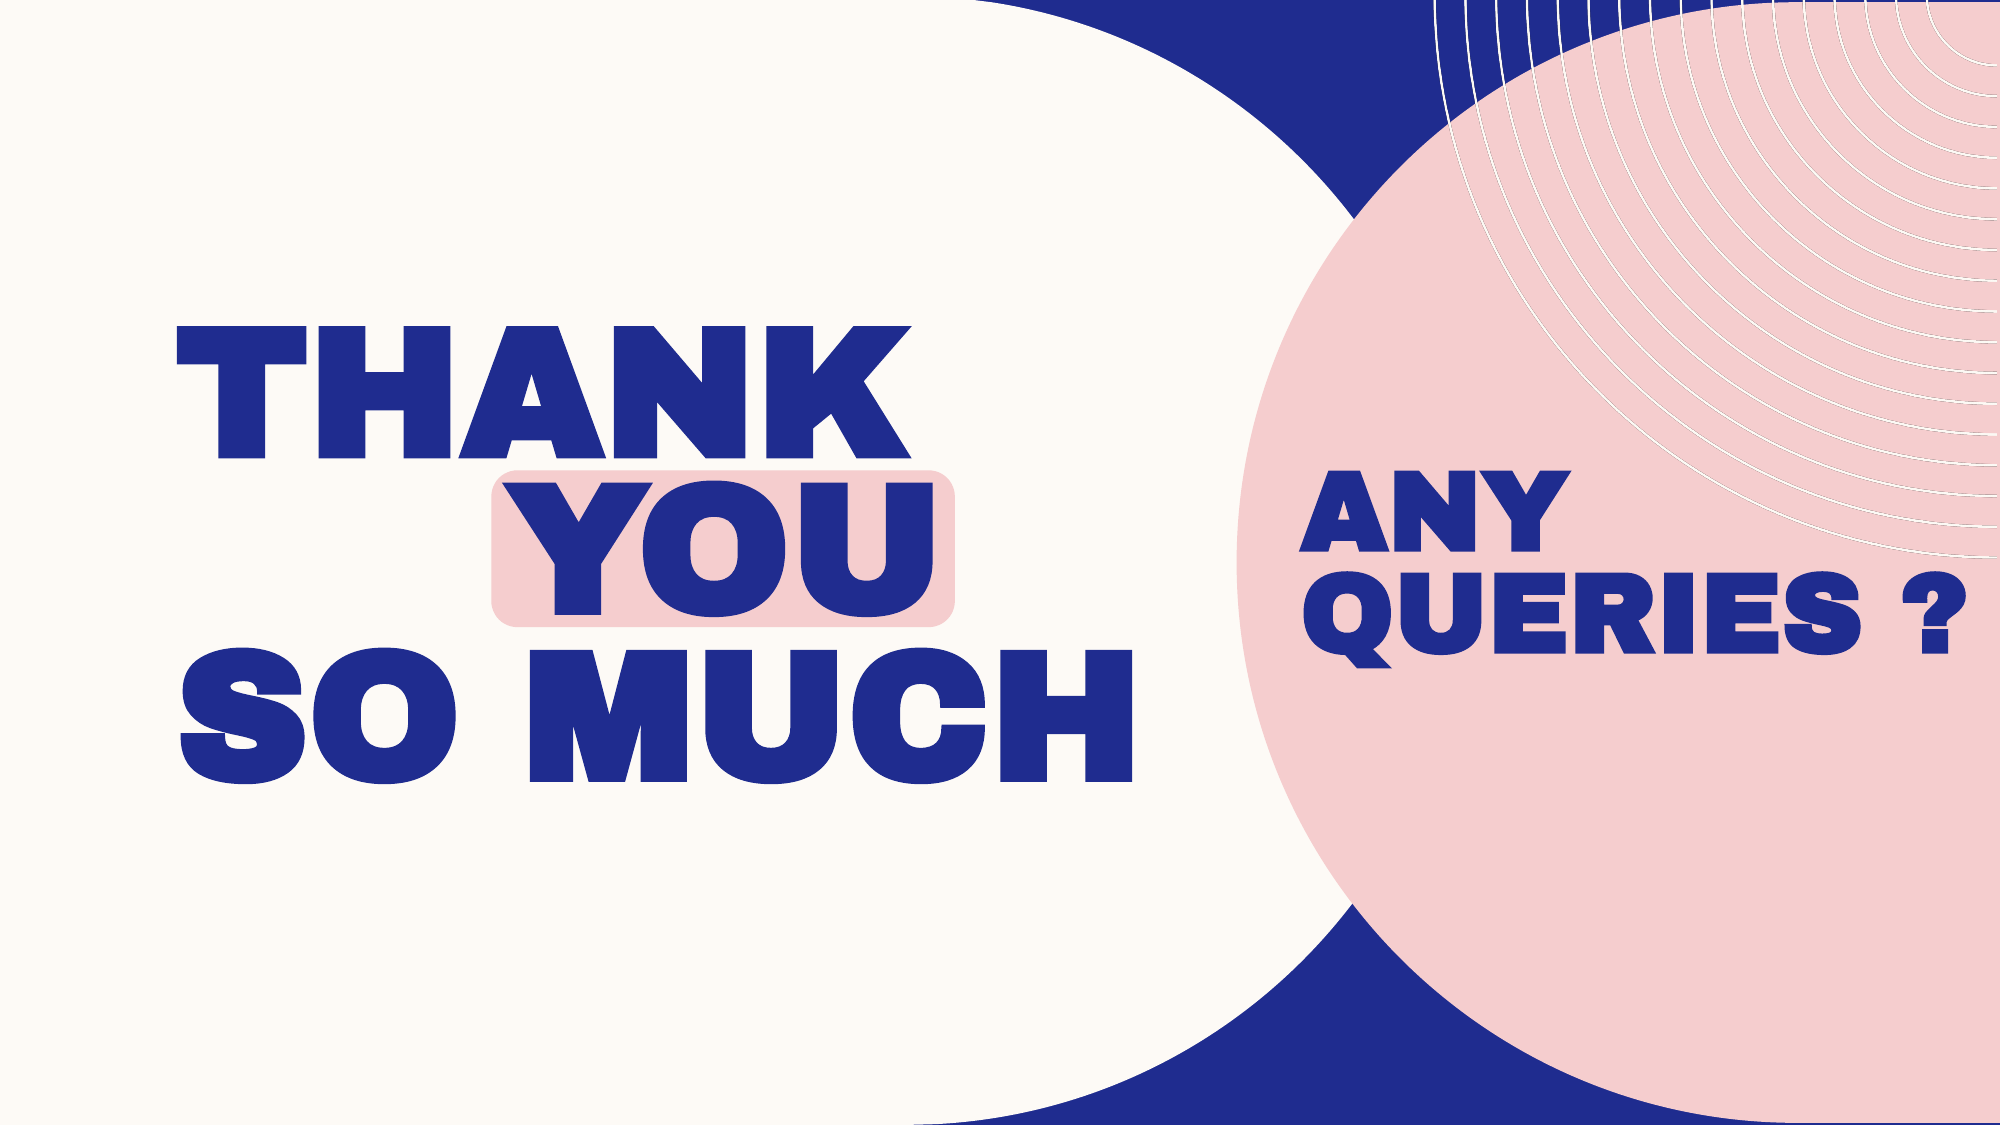

# THANK
ANY
queries ?
YOU

So MUCH